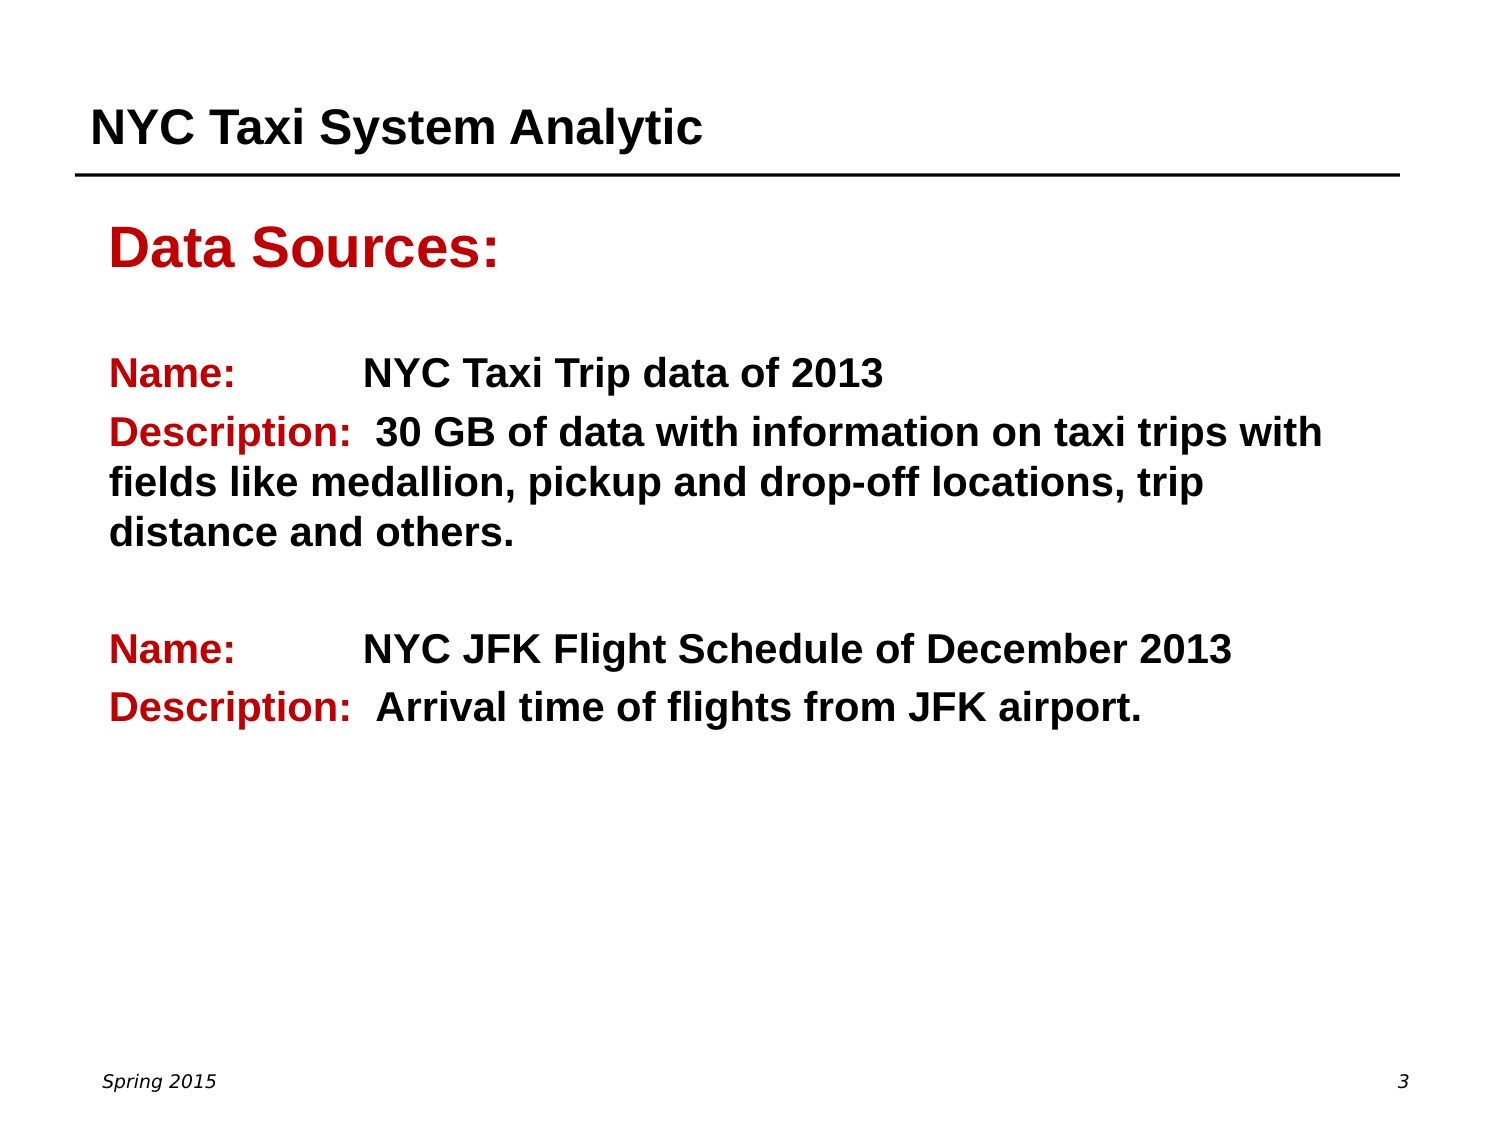

# NYC Taxi System Analytic

Data Sources:

Name:           NYC Taxi Trip data of 2013
Description:  30 GB of data with information on taxi trips with fields like medallion, pickup and drop-off locations, trip distance and others.

Name:           NYC JFK Flight Schedule of December 2013
Description:  Arrival time of flights from JFK airport.

3